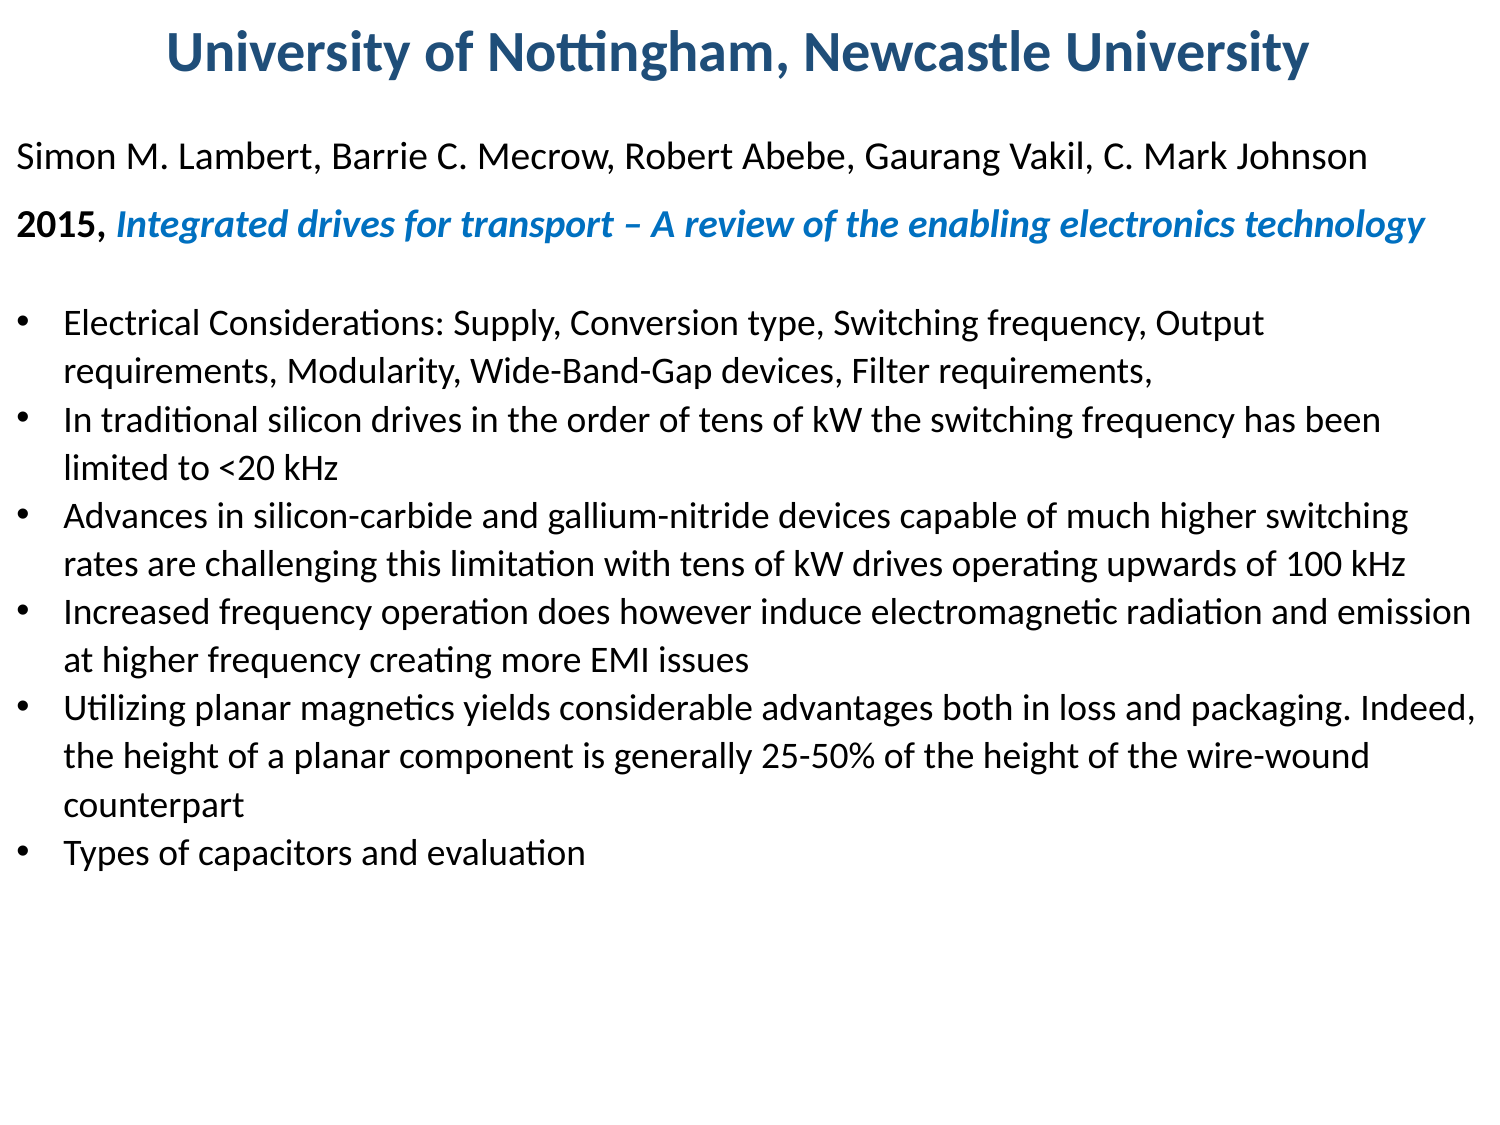

University of Nottingham, Newcastle University
Simon M. Lambert, Barrie C. Mecrow, Robert Abebe, Gaurang Vakil, C. Mark Johnson
2015, Integrated drives for transport – A review of the enabling electronics technology
Electrical Considerations: Supply, Conversion type, Switching frequency, Output requirements, Modularity, Wide-Band-Gap devices, Filter requirements,
In traditional silicon drives in the order of tens of kW the switching frequency has been limited to <20 kHz
Advances in silicon-carbide and gallium-nitride devices capable of much higher switching rates are challenging this limitation with tens of kW drives operating upwards of 100 kHz
Increased frequency operation does however induce electromagnetic radiation and emission at higher frequency creating more EMI issues
Utilizing planar magnetics yields considerable advantages both in loss and packaging. Indeed, the height of a planar component is generally 25-50% of the height of the wire-wound counterpart
Types of capacitors and evaluation